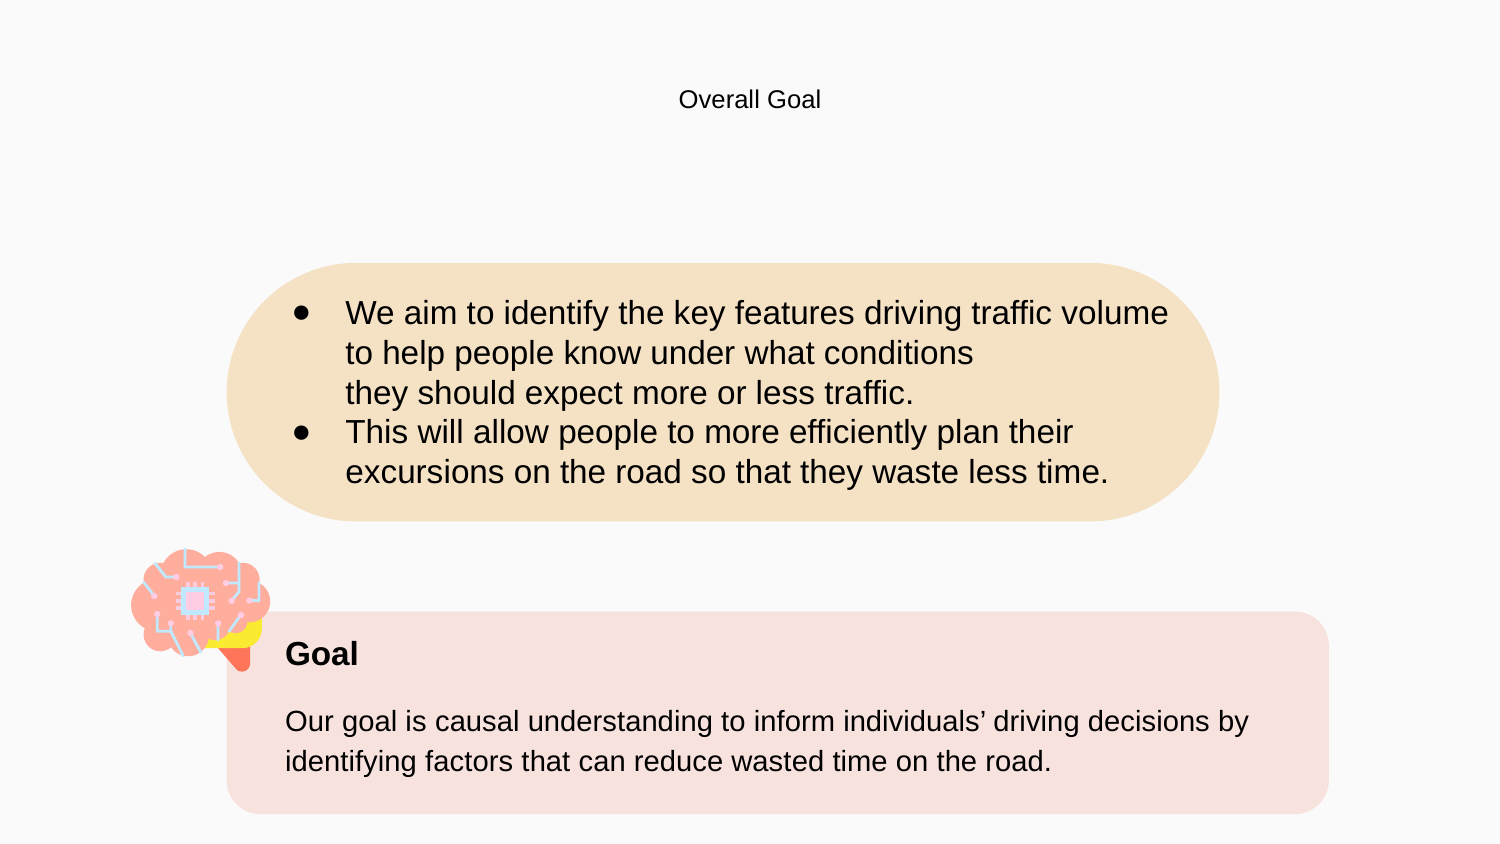

# Overall Goal

We aim to identify the key features driving traffic volume
to help people know under what conditions
they should expect more or less traffic.
This will allow people to more efficiently plan their
excursions on the road so that they waste less time.

Goal
Our goal is causal understanding to inform individuals’ driving decisions by identifying factors that can reduce wasted time on the road.